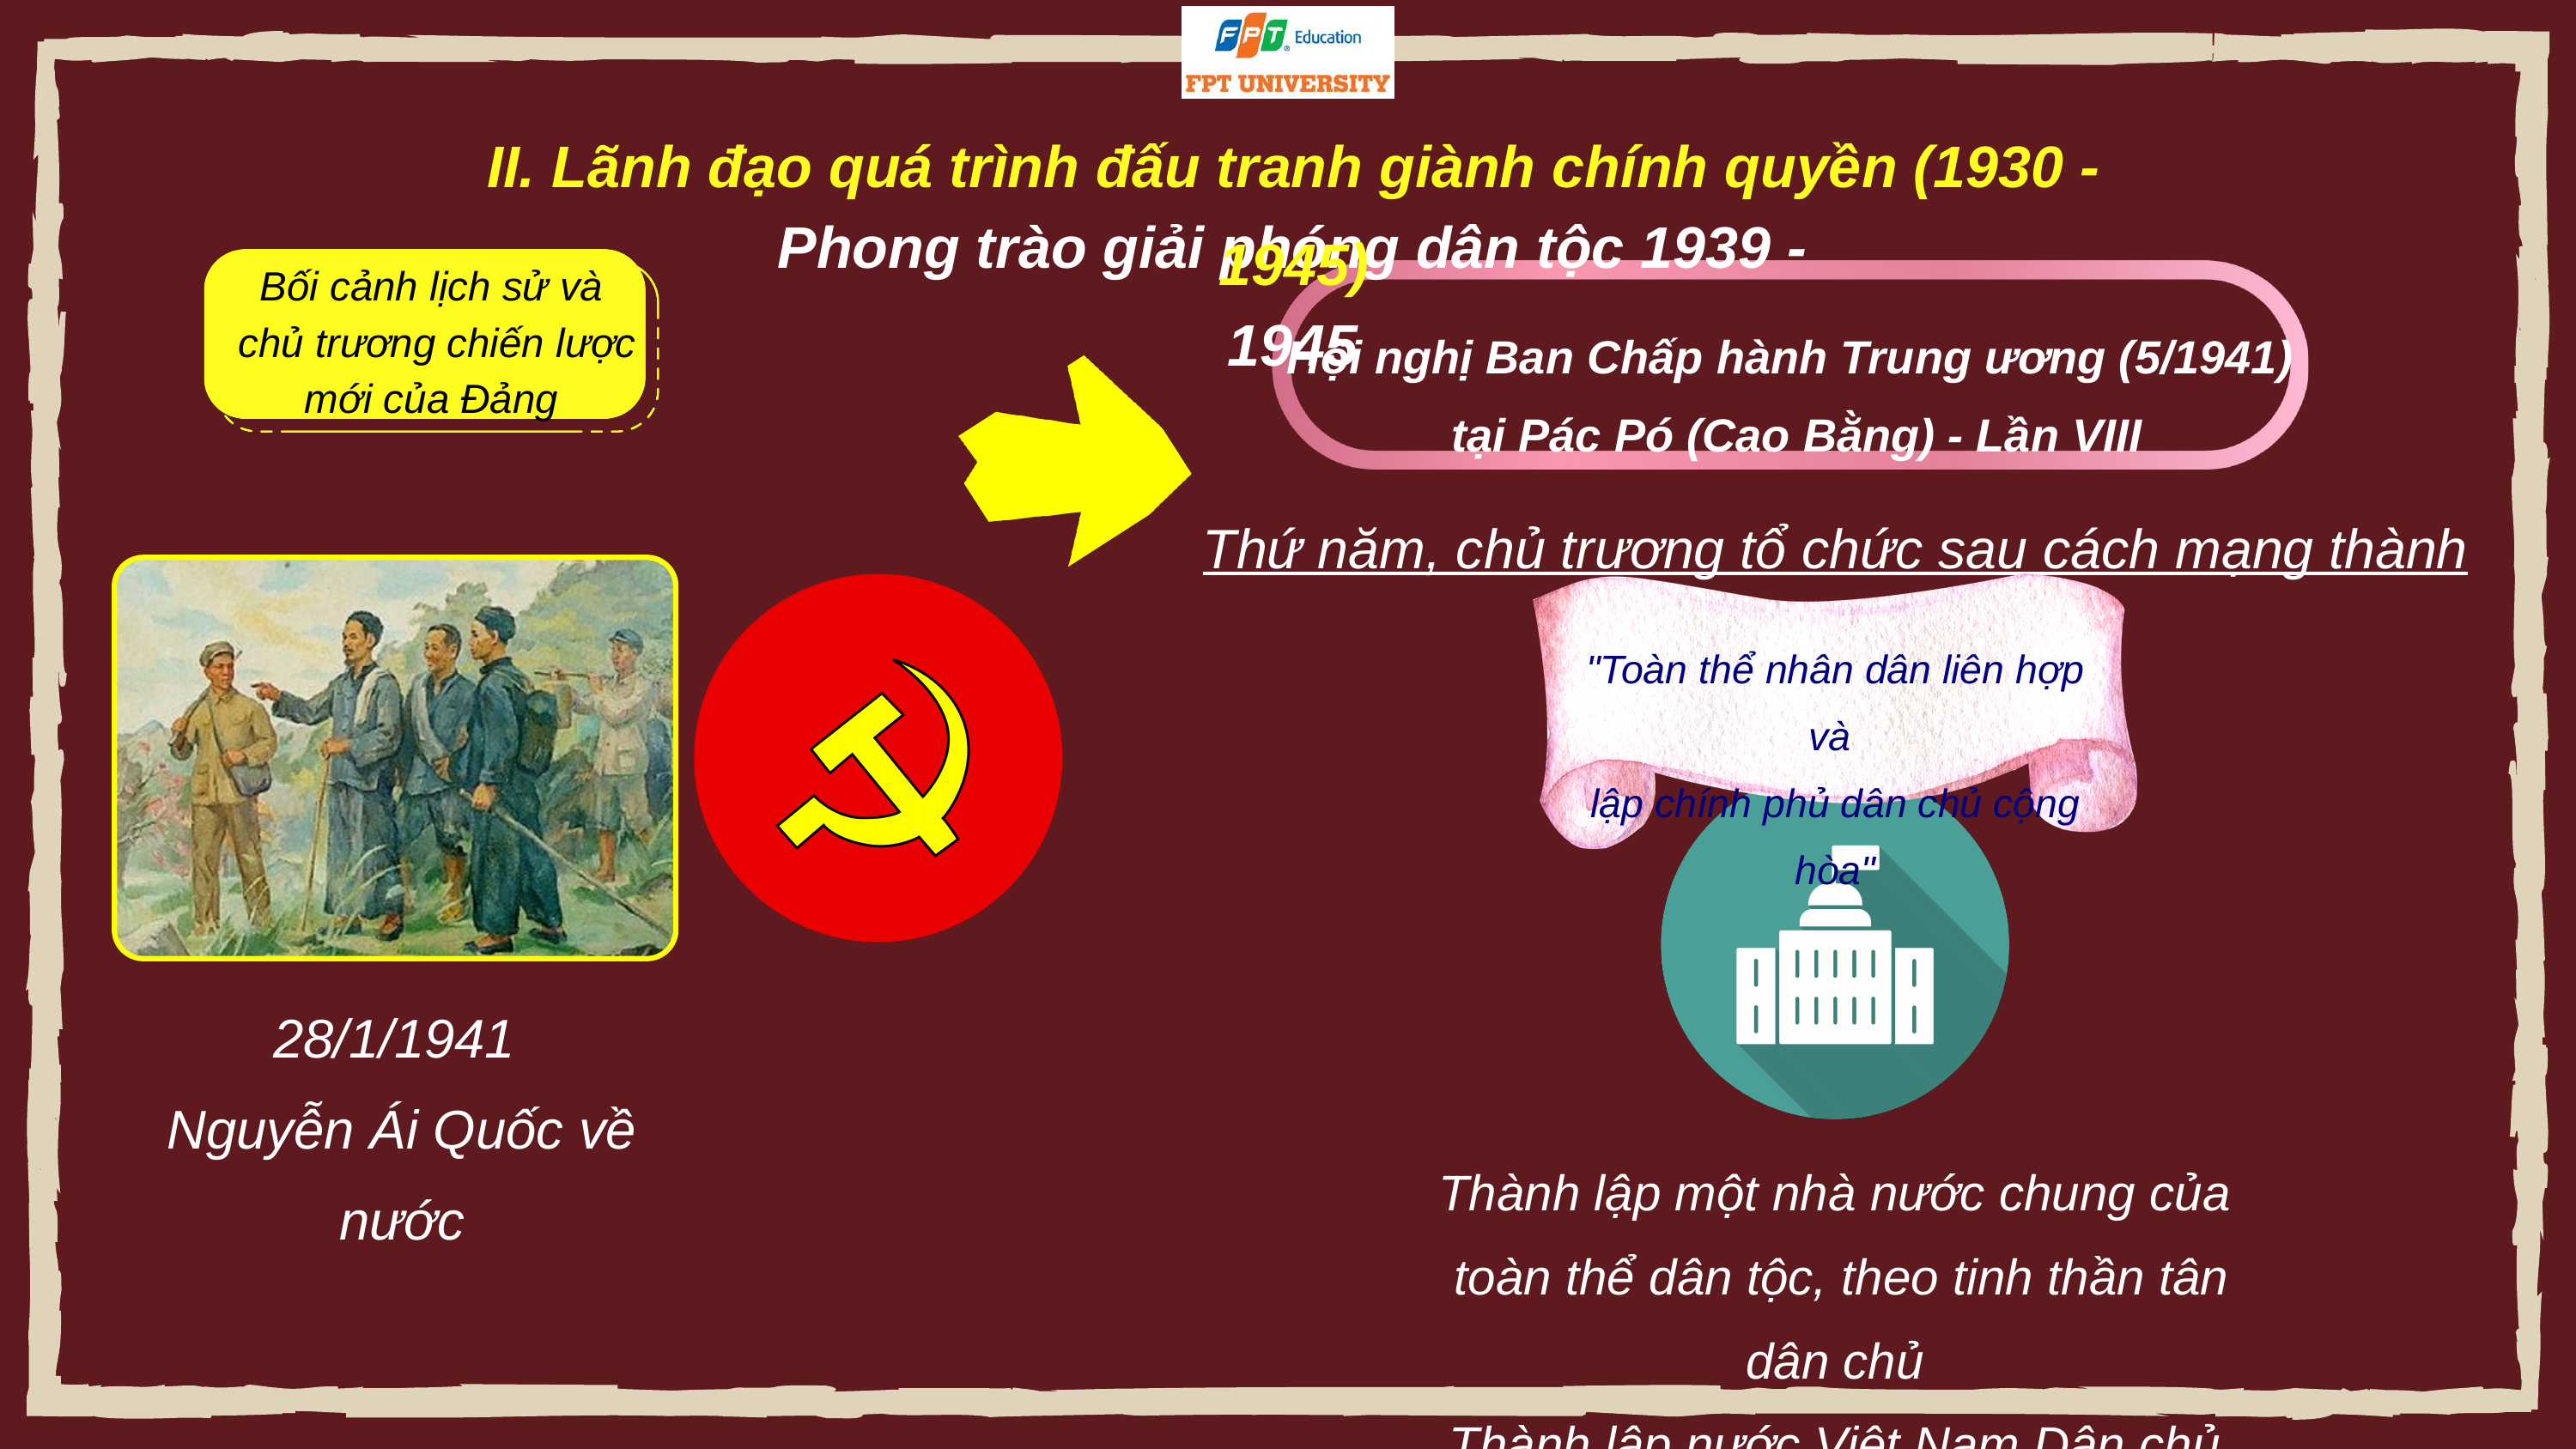

II. Lãnh đạo quá trình đấu tranh giành chính quyền (1930 - 1945)
Phong trào giải phóng dân tộc 1939 - 1945

Bối cảnh lịch sử và
 chủ trương chiến lược mới của Đảng

Hội nghị Ban Chấp hành Trung ương (5/1941)
tại Pác Pó (Cao Bằng) - Lần VIII

Thứ năm, chủ trương tổ chức sau cách mạng thành công

"Toàn thể nhân dân liên hợp và
lập chính phủ dân chủ cộng hòa"

28/1/1941
Nguyễn Ái Quốc về nước
Thành lập một nhà nước chung của
 toàn thể dân tộc, theo tinh thần tân dân chủ
Thành lập nước Việt Nam Dân chủ Cộng hòa